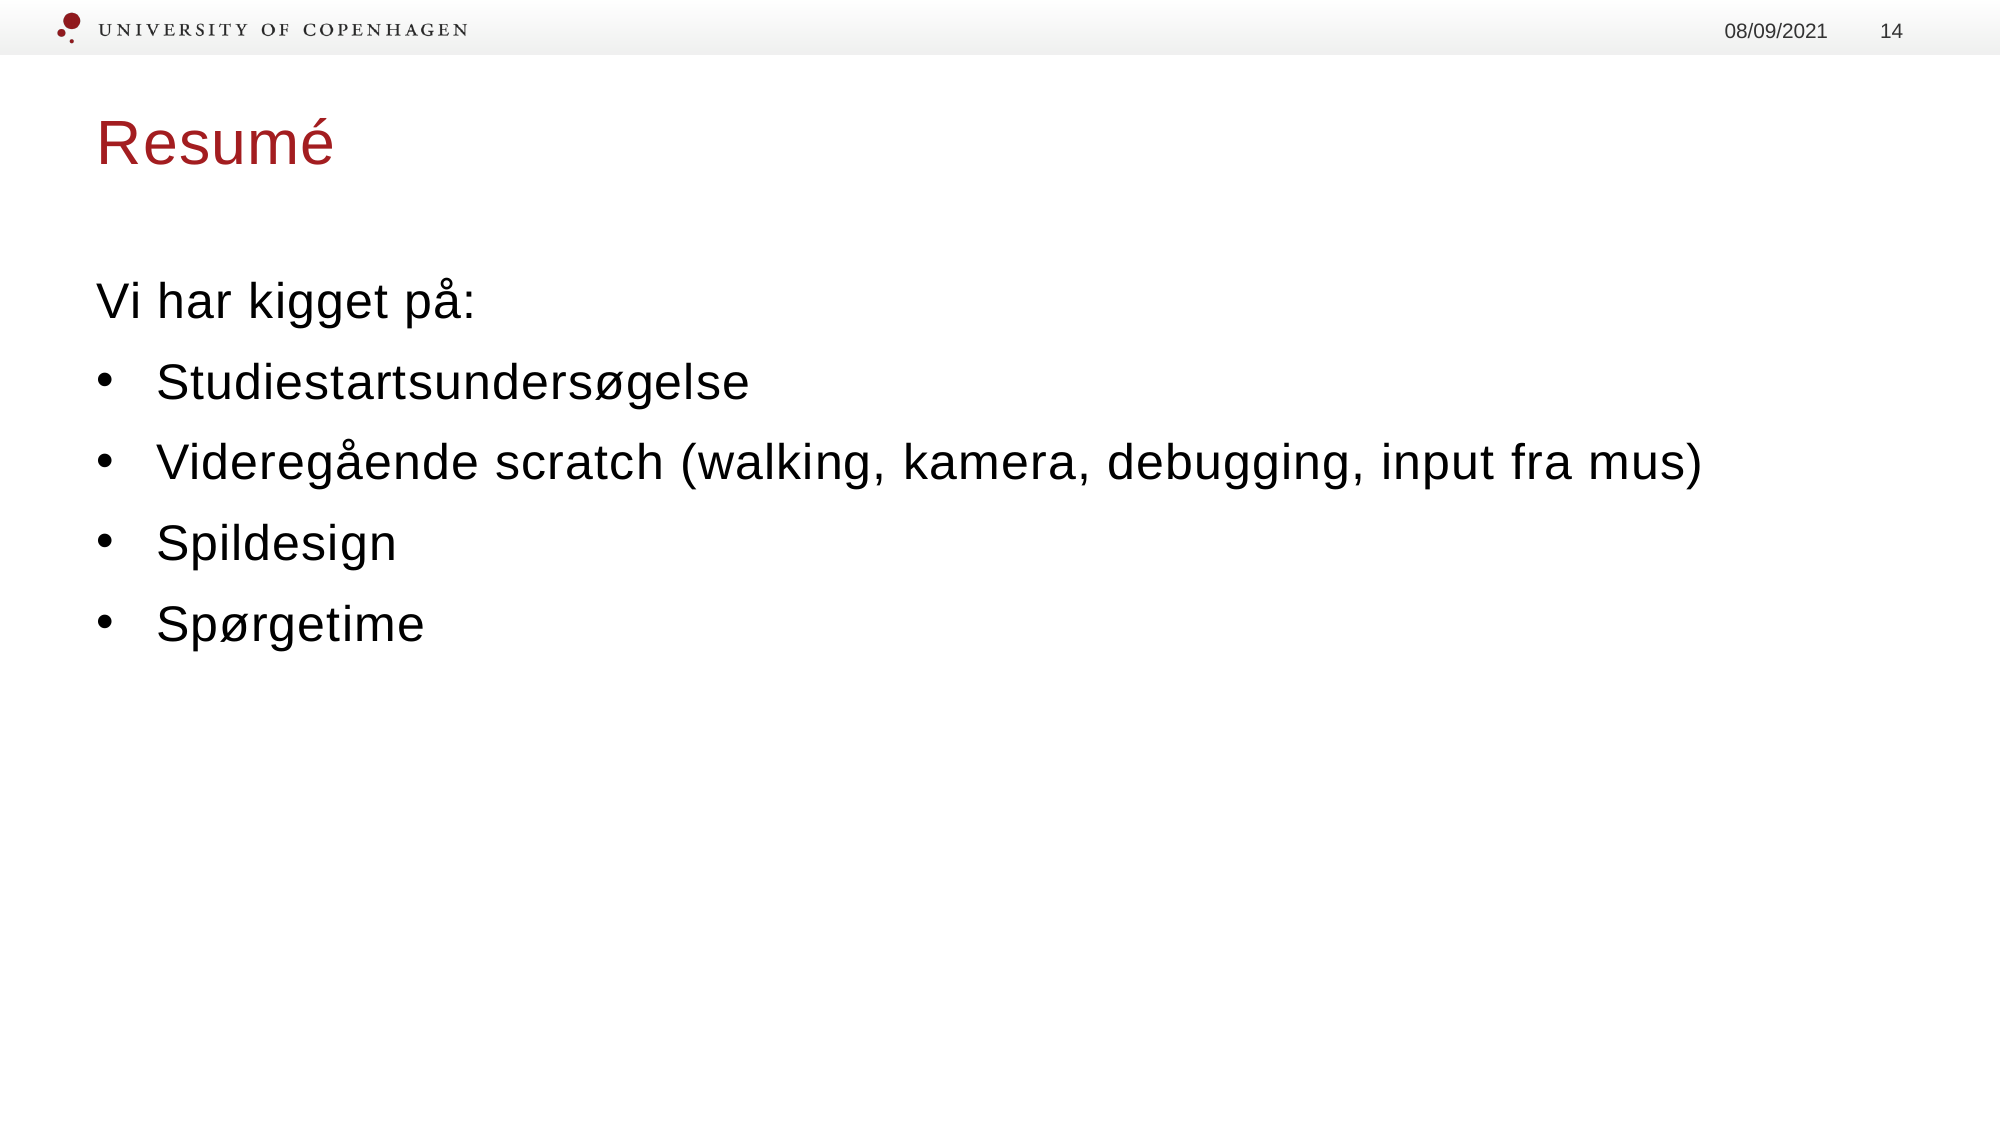

08/09/2021
14
# Resumé
Vi har kigget på:
Studiestartsundersøgelse
Videregående scratch (walking, kamera, debugging, input fra mus)
Spildesign
Spørgetime